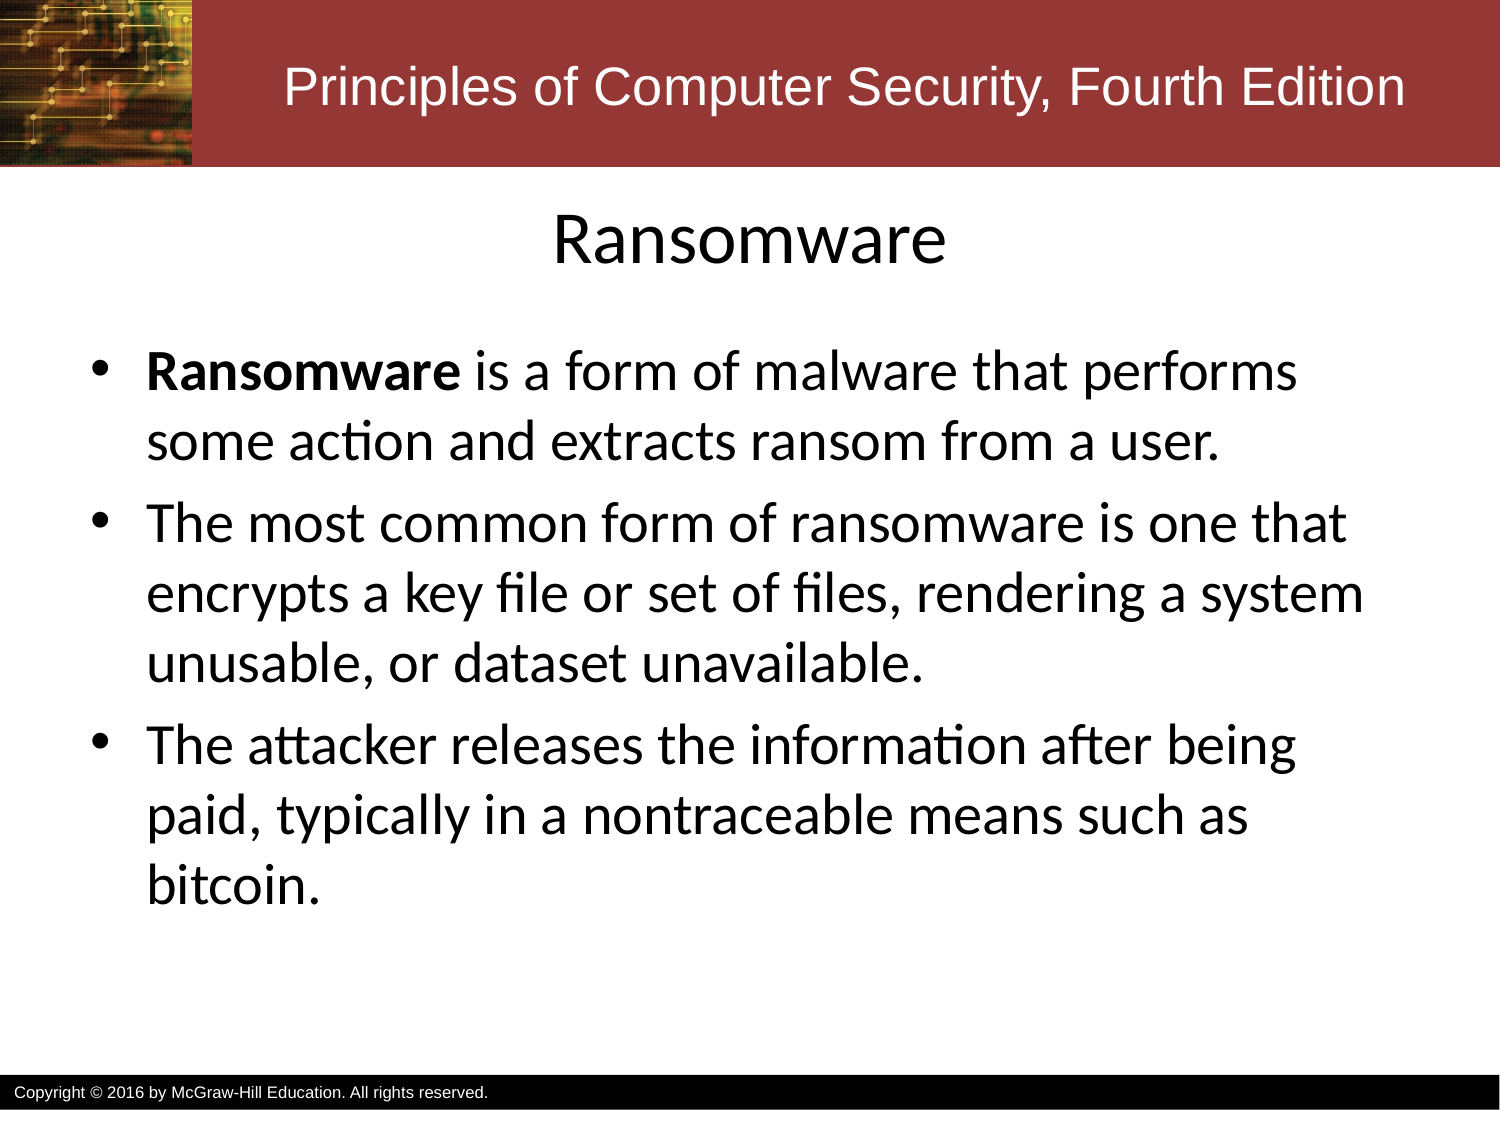

# Ransomware
Ransomware is a form of malware that performs some action and extracts ransom from a user.
The most common form of ransomware is one that encrypts a key file or set of files, rendering a system unusable, or dataset unavailable.
The attacker releases the information after being paid, typically in a nontraceable means such as bitcoin.